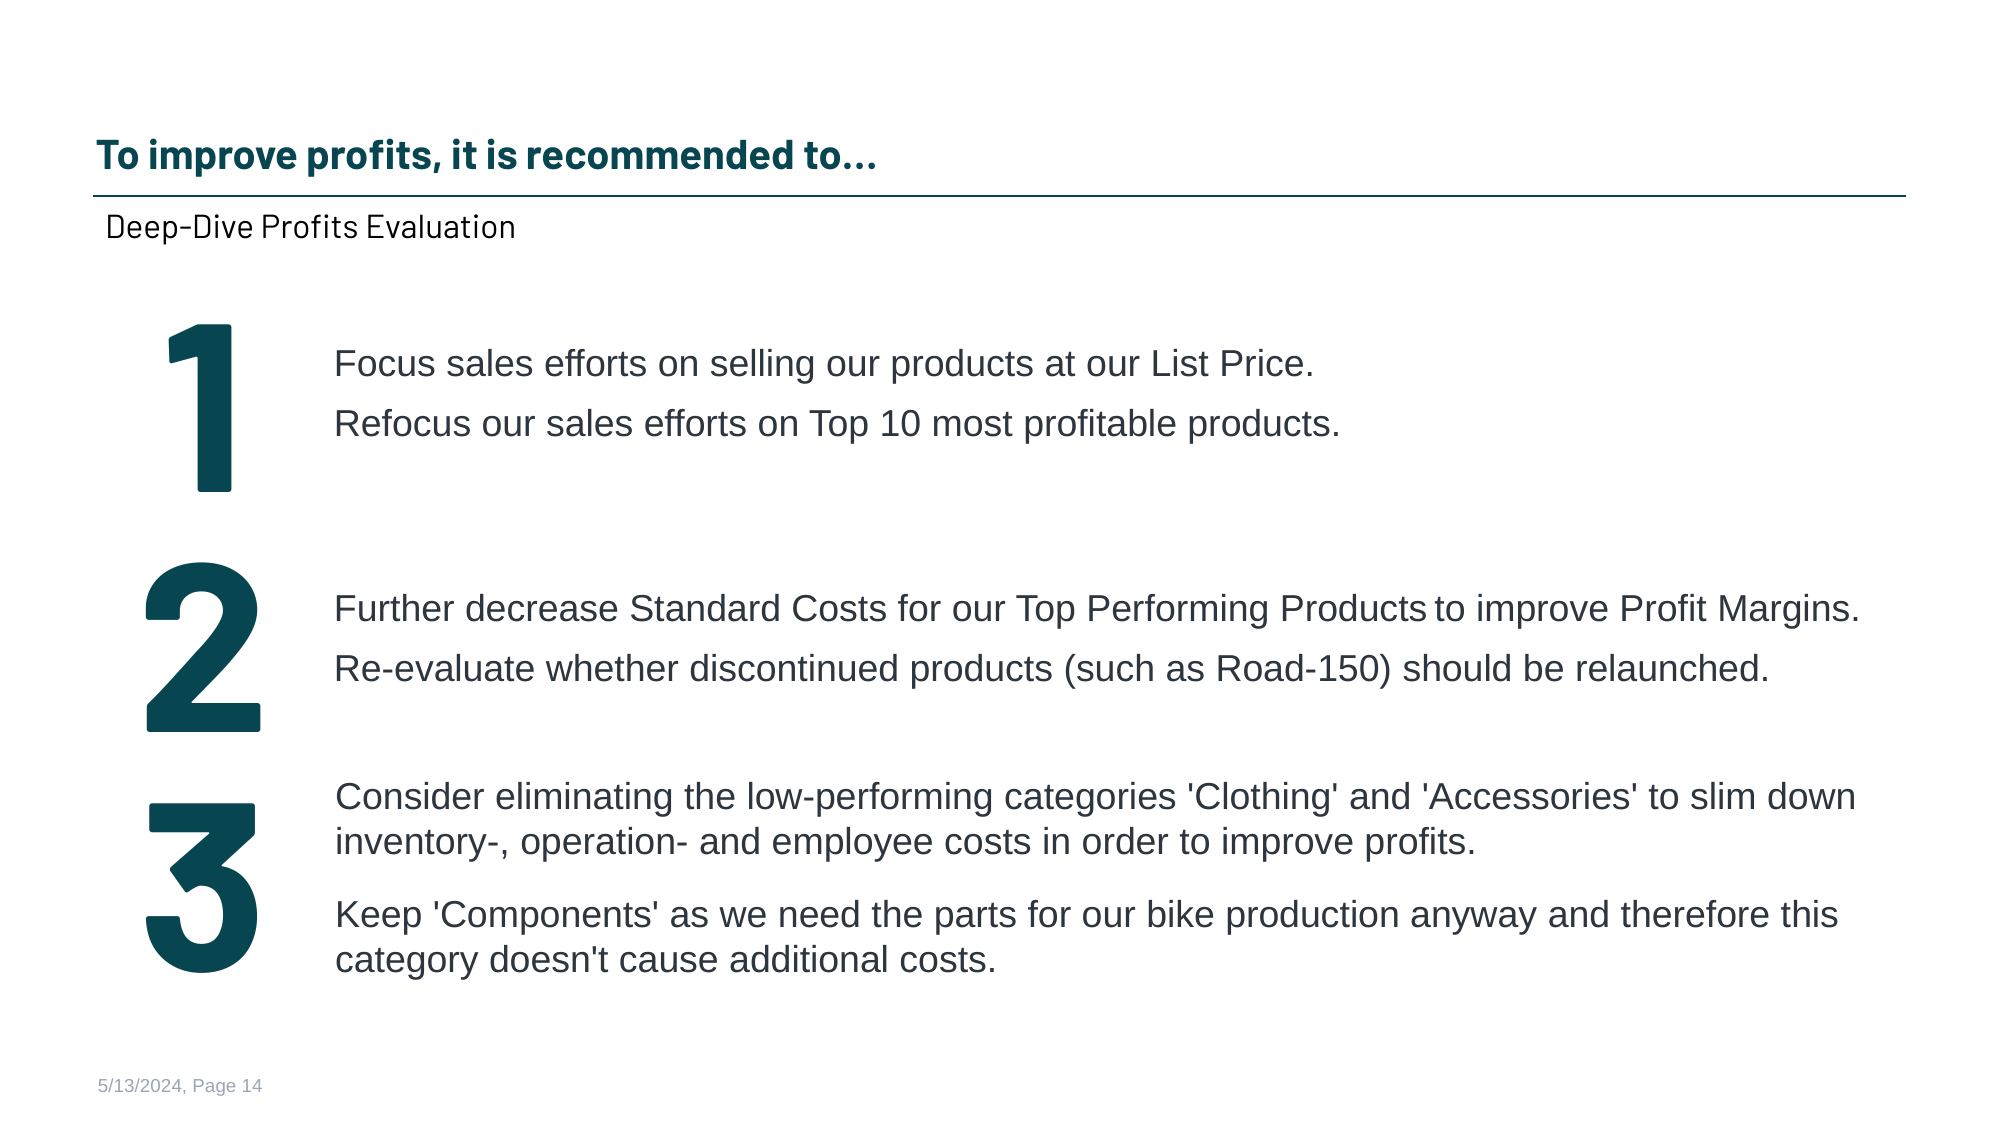

# To improve profits, it is recommended to…
Deep-Dive Profits Evaluation
1
Focus sales efforts on selling our products at our List Price.

Refocus our sales efforts on Top 10 most profitable products.
2
Further decrease Standard Costs for our Top Performing Products to improve Profit Margins.

Re-evaluate whether discontinued products (such as Road-150) should be relaunched.
3
Consider eliminating the low-performing categories 'Clothing' and 'Accessories' to slim down inventory-, operation- and employee costs in order to improve profits.

Keep 'Components' as we need the parts for our bike production anyway and therefore this category doesn't cause additional costs.
5/13/2024, Page 14